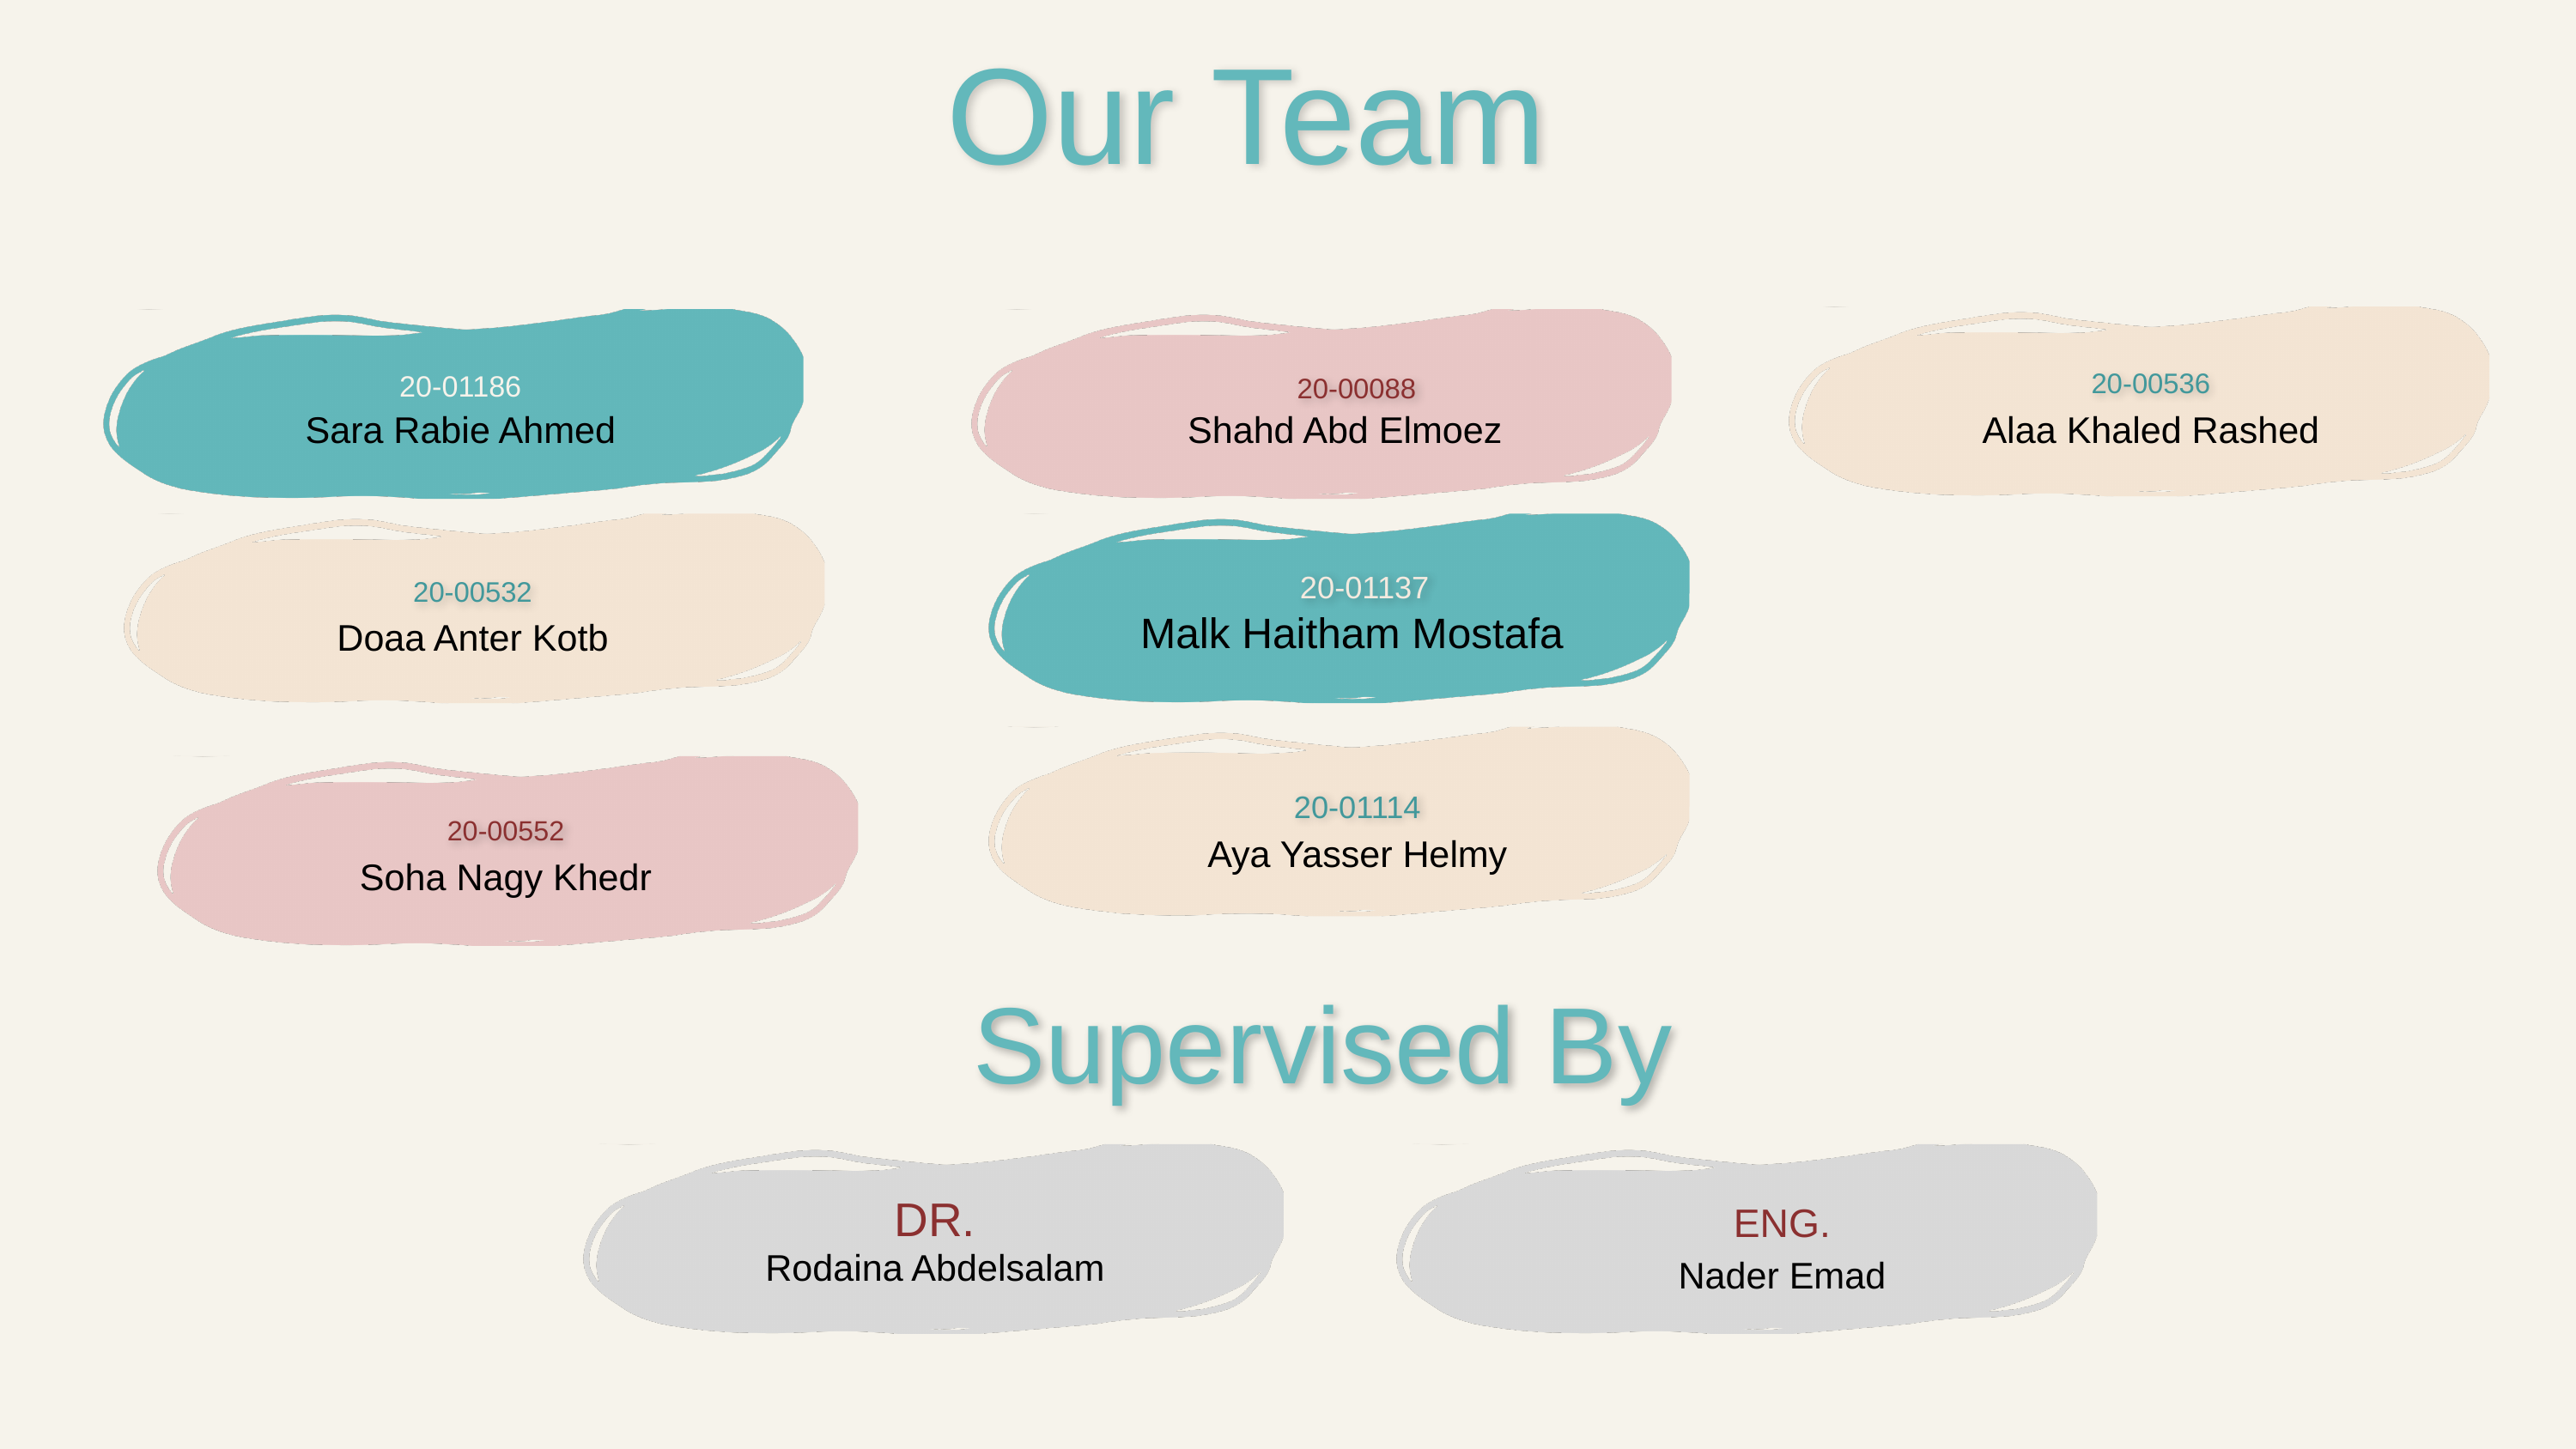

Our Team

20-00536
Alaa Khaled Rashed

20-00088
Shahd Abd Elmoez

20-01186
Sara Rabie Ahmed

20-00532
Doaa Anter Kotb

20-01137
Malk Haitham Mostafa

20-01114
Aya Yasser Helmy

20-00552
Soha Nagy Khedr
Supervised By​

DR.
ENG.
Rodaina Abdelsalam
Nader Emad